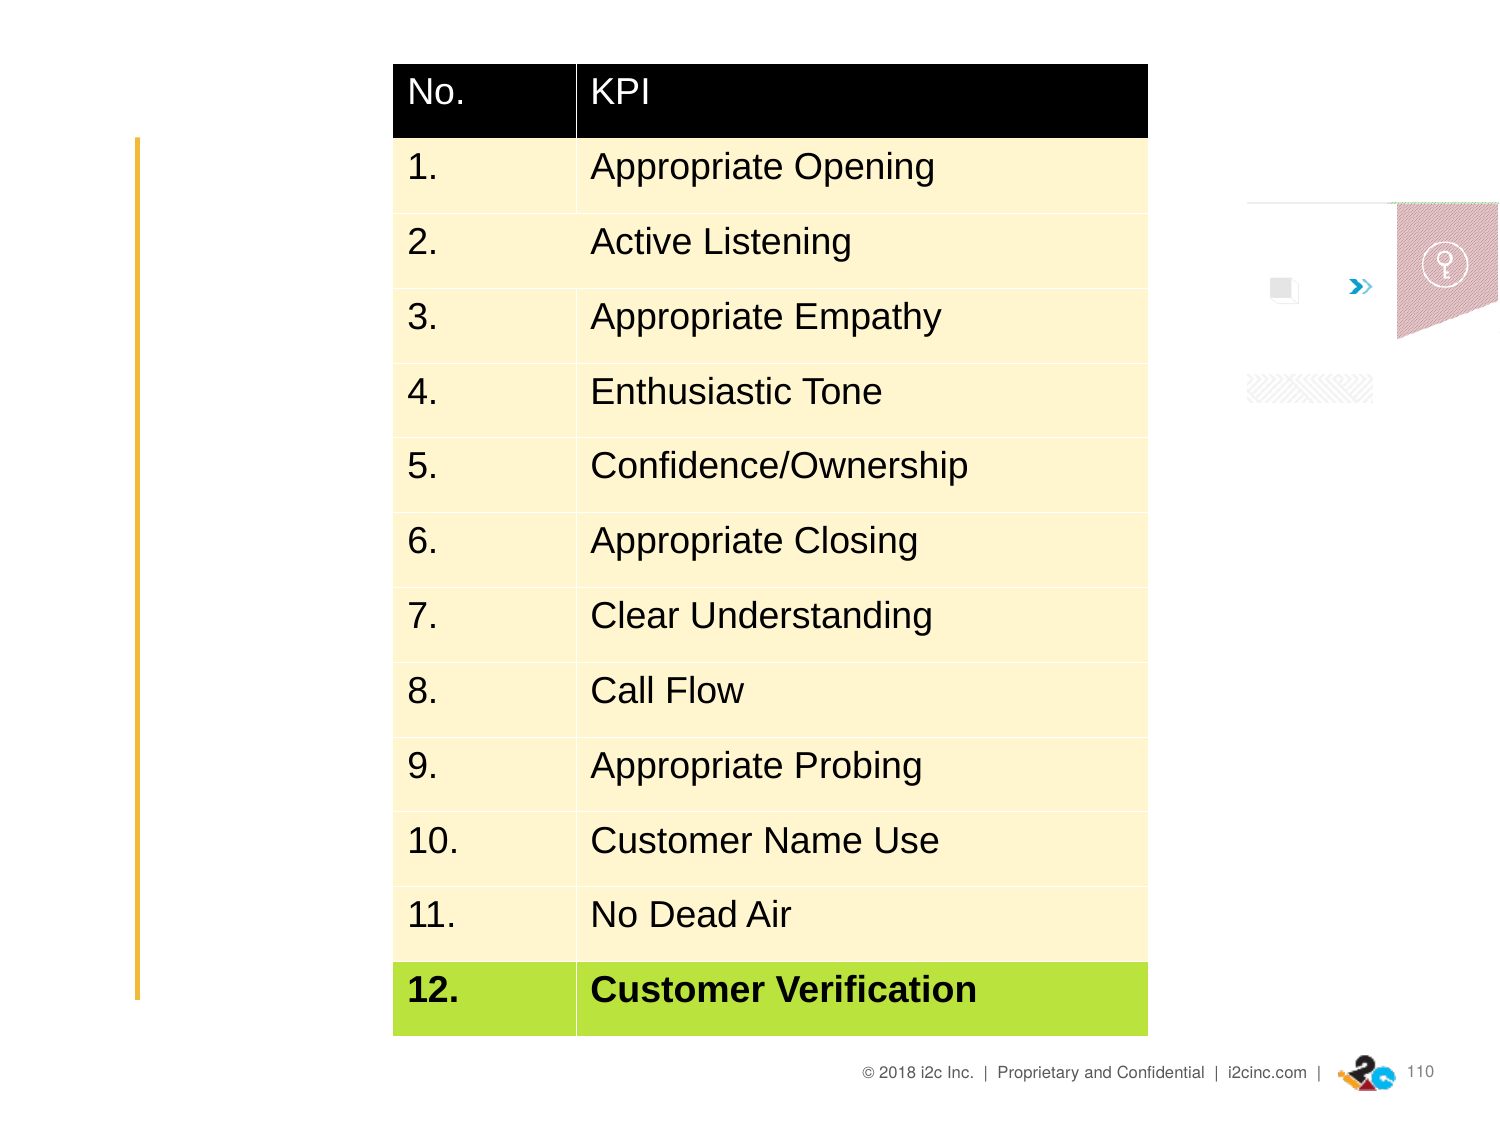

| No. | KPI |
| --- | --- |
| 1. | Appropriate Opening |
| 2. | Active Listening |
| 3. | Appropriate Empathy |
| 4. | Enthusiastic Tone |
| 5. | Confidence/Ownership |
| 6. | Appropriate Closing |
| 7. | Clear Understanding |
| 8. | Call Flow |
| 9. | Appropriate Probing |
| 10. | Customer Name Use |
| 11. | No Dead Air |
| 12. | Customer Verification |